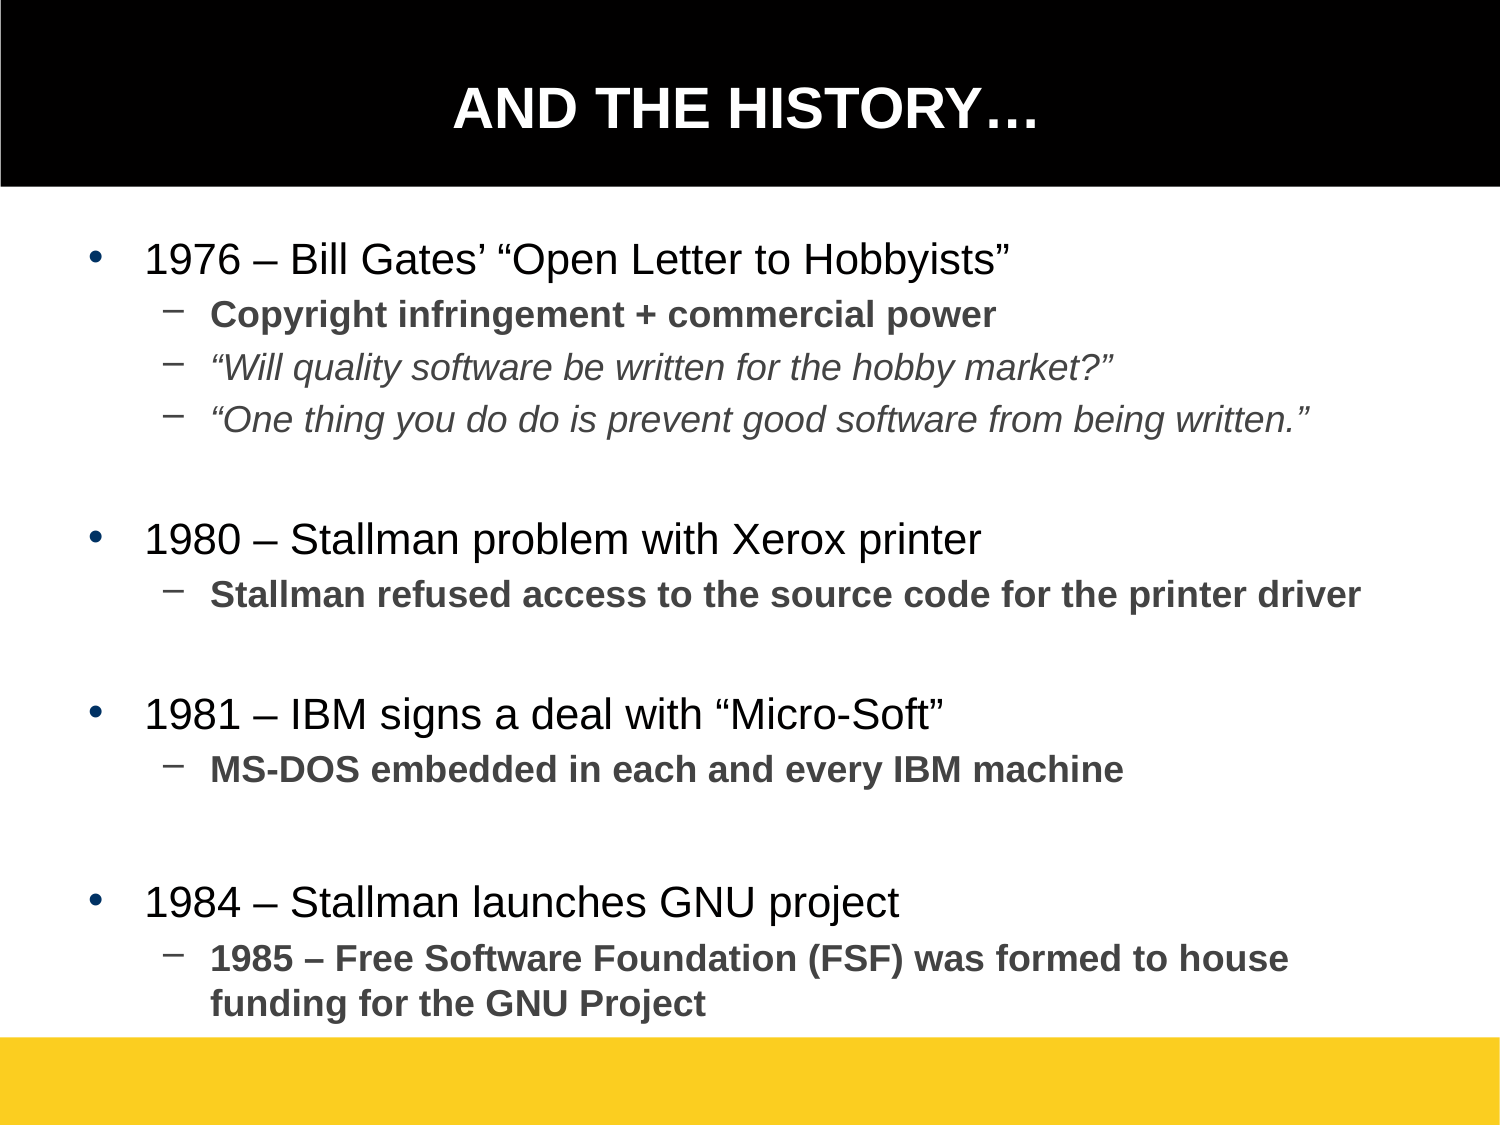

# And the History…
1976 – Bill Gates’ “Open Letter to Hobbyists”
Copyright infringement + commercial power
“Will quality software be written for the hobby market?”
“One thing you do do is prevent good software from being written.”

1980 – Stallman problem with Xerox printer
Stallman refused access to the source code for the printer driver

1981 – IBM signs a deal with “Micro-Soft”
MS-DOS embedded in each and every IBM machine

1984 – Stallman launches GNU project
1985 – Free Software Foundation (FSF) was formed to house funding for the GNU Project